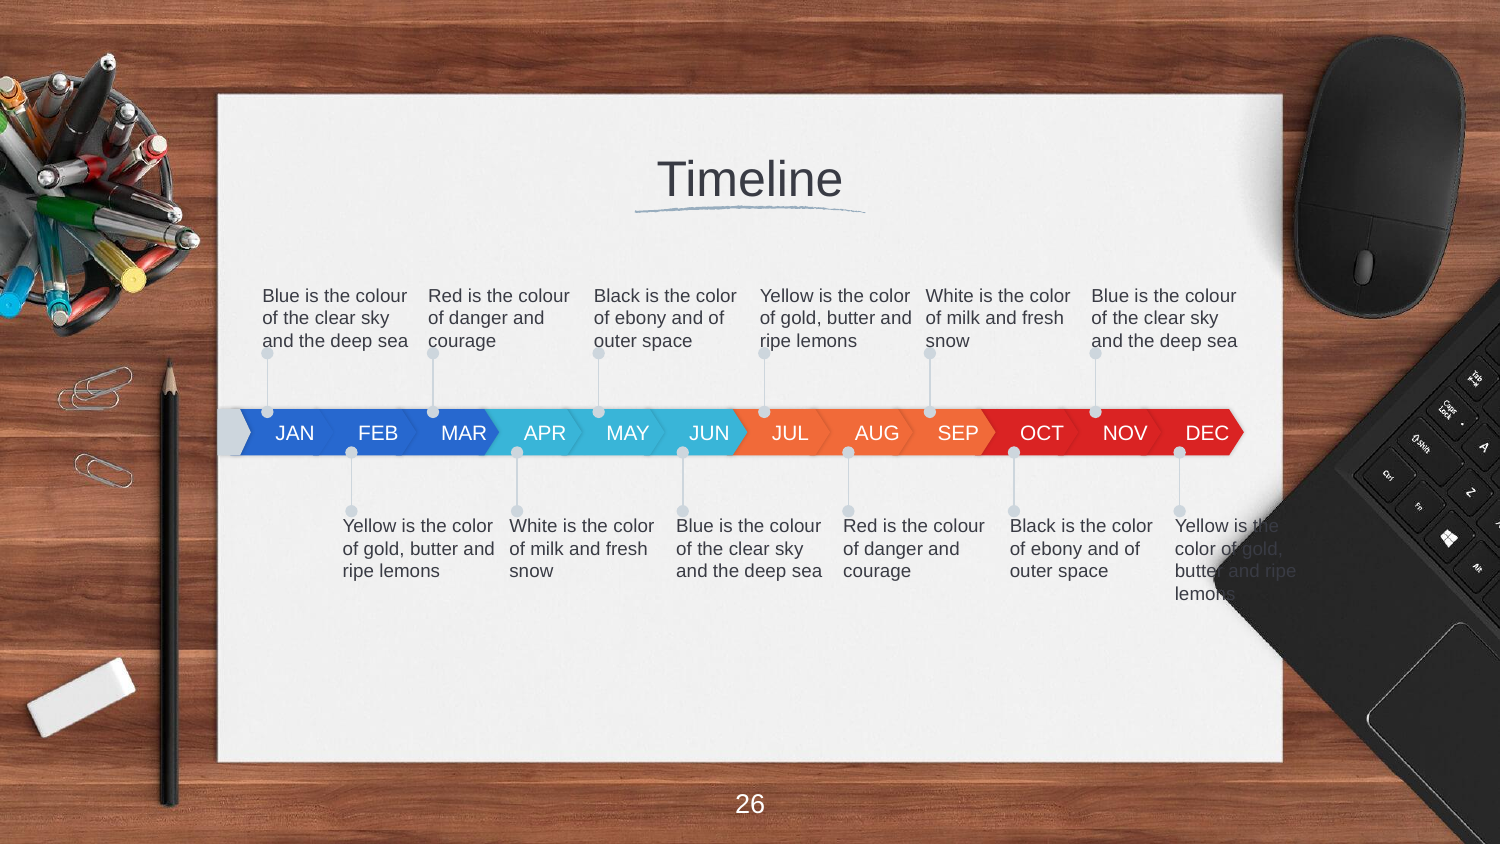

# Timeline
Blue is the colour of the clear sky and the deep sea
Red is the colour of danger and courage
Black is the color of ebony and of outer space
Yellow is the color of gold, butter and ripe lemons
White is the color of milk and fresh snow
Blue is the colour of the clear sky and the deep sea
JAN
FEB
MAR
APR
MAY
JUN
JUL
AUG
SEP
OCT
NOV
DEC

Yellow is the color of gold, butter and ripe lemons
White is the color of milk and fresh snow
Blue is the colour of the clear sky and the deep sea
Red is the colour of danger and courage
Black is the color of ebony and of outer space
Yellow is the color of gold, butter and ripe lemons
26